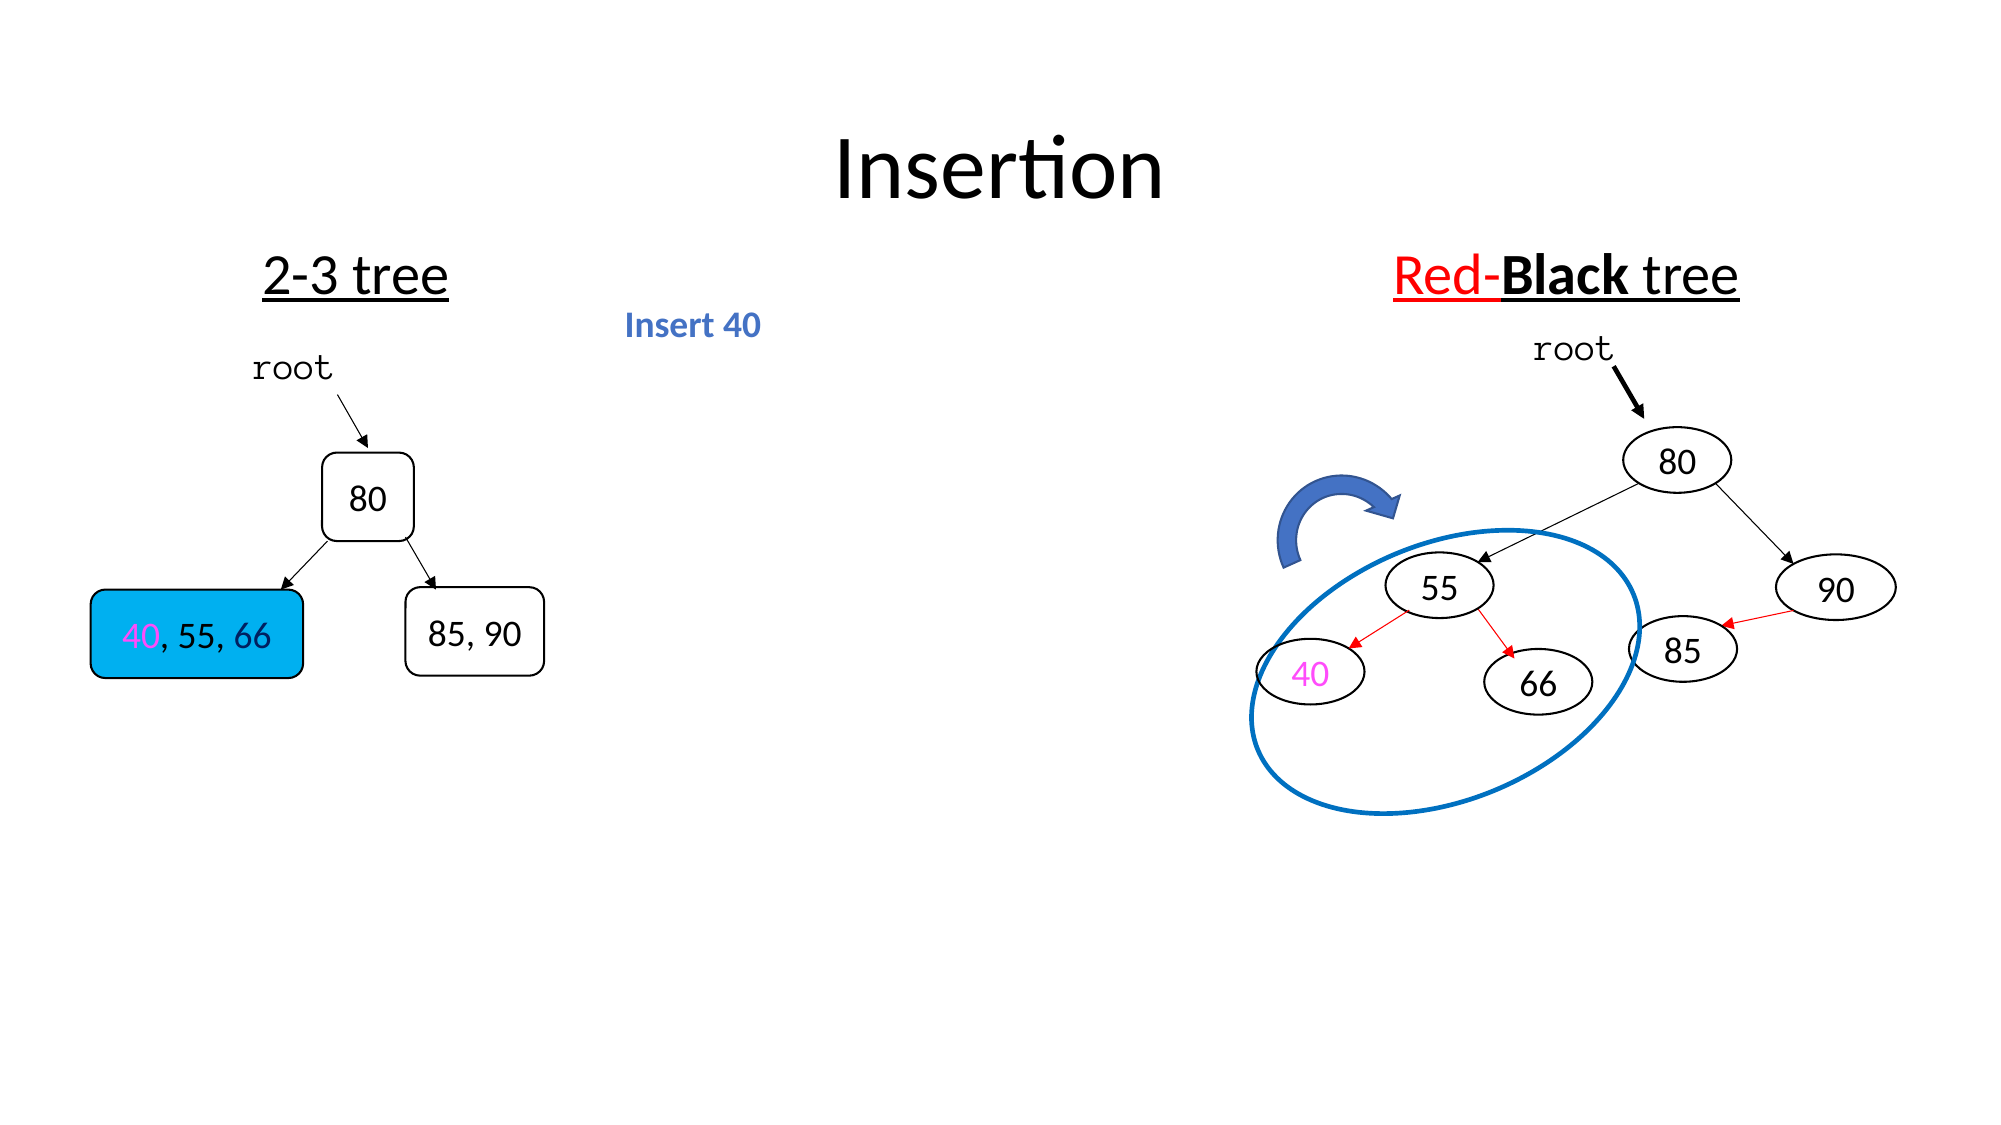

# Insertion
2-3 tree
Red-Black tree
Insert 40
root
root
80
80

55
90
85, 90
40, 55, 66
85
40
66